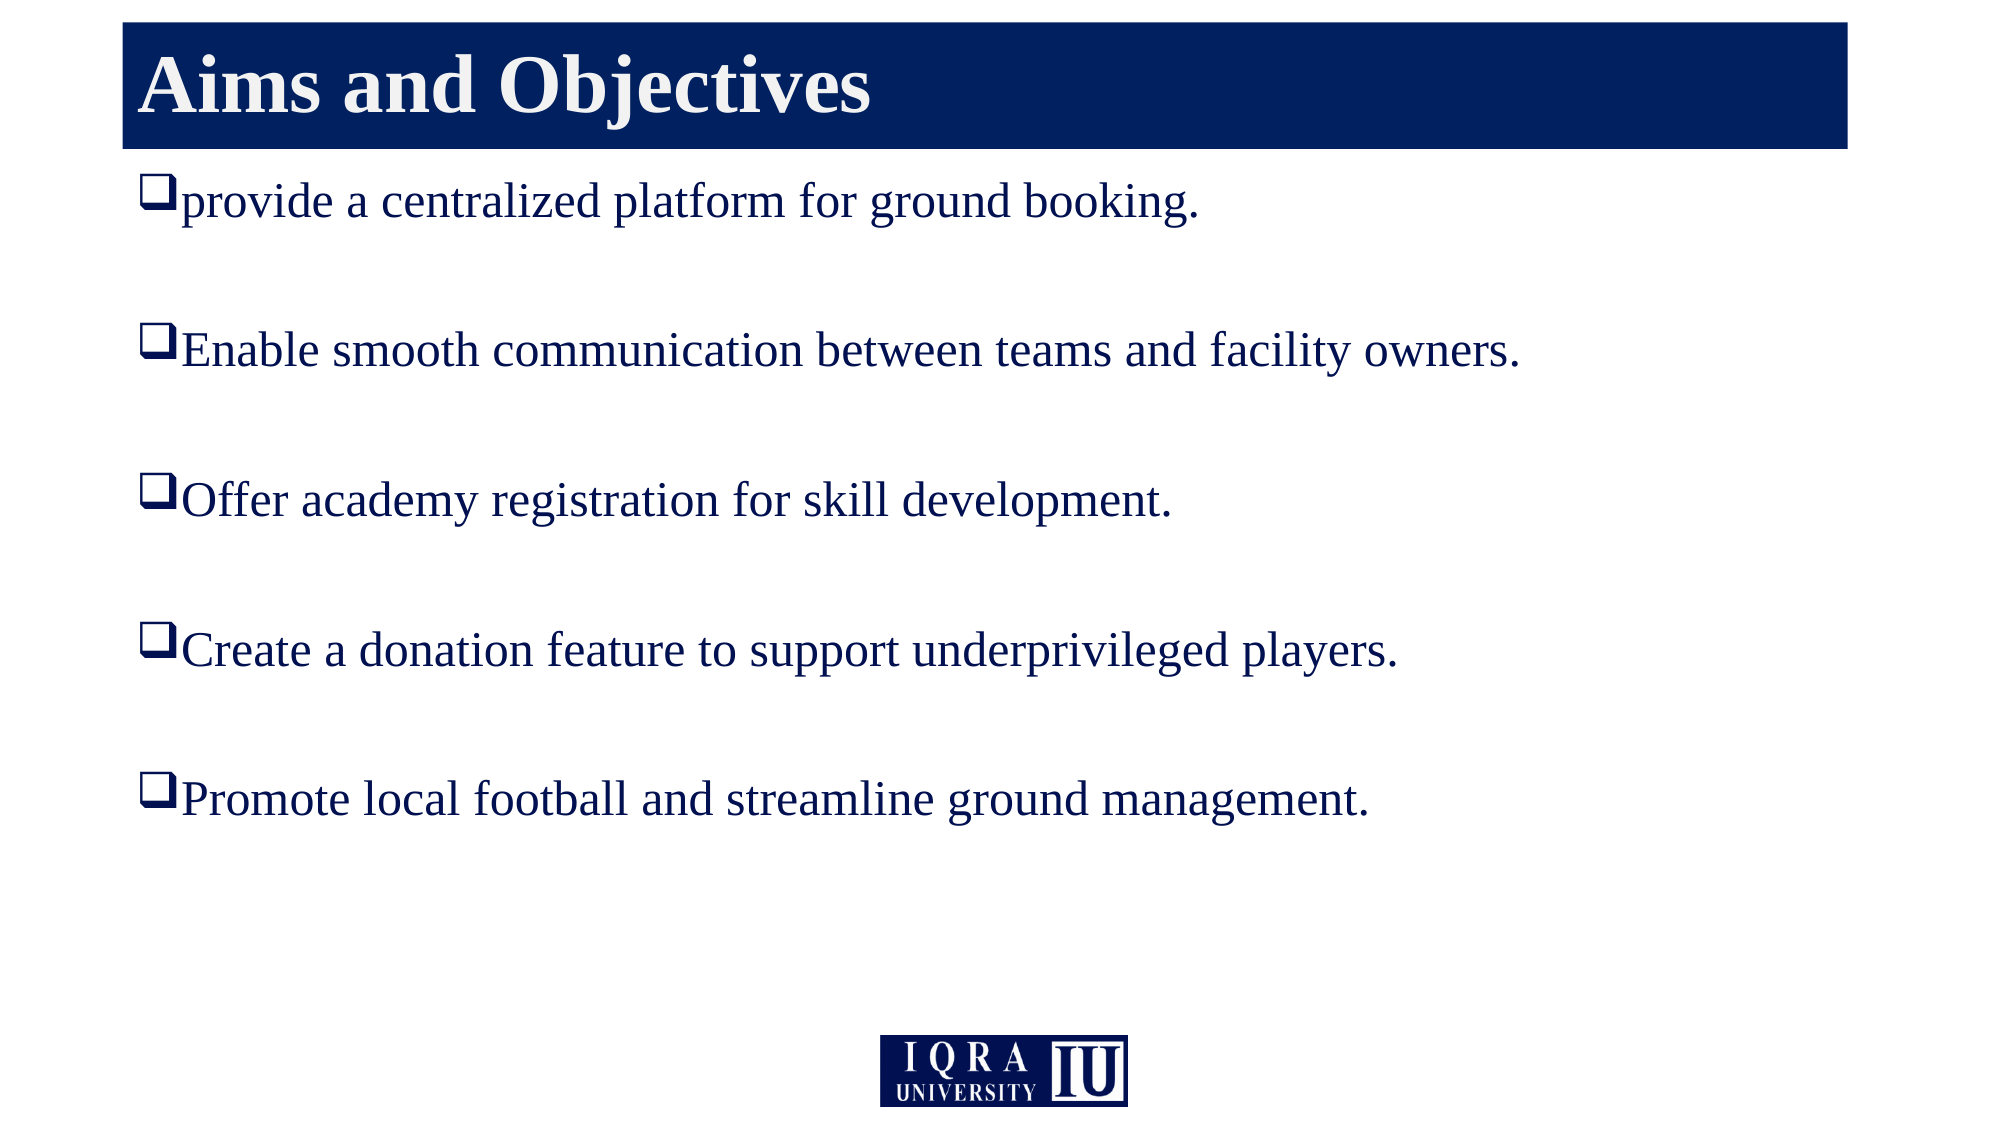

# Aims and Objectives
provide a centralized platform for ground booking.

Enable smooth communication between teams and facility owners.

Offer academy registration for skill development.

Create a donation feature to support underprivileged players.

Promote local football and streamline ground management.

6